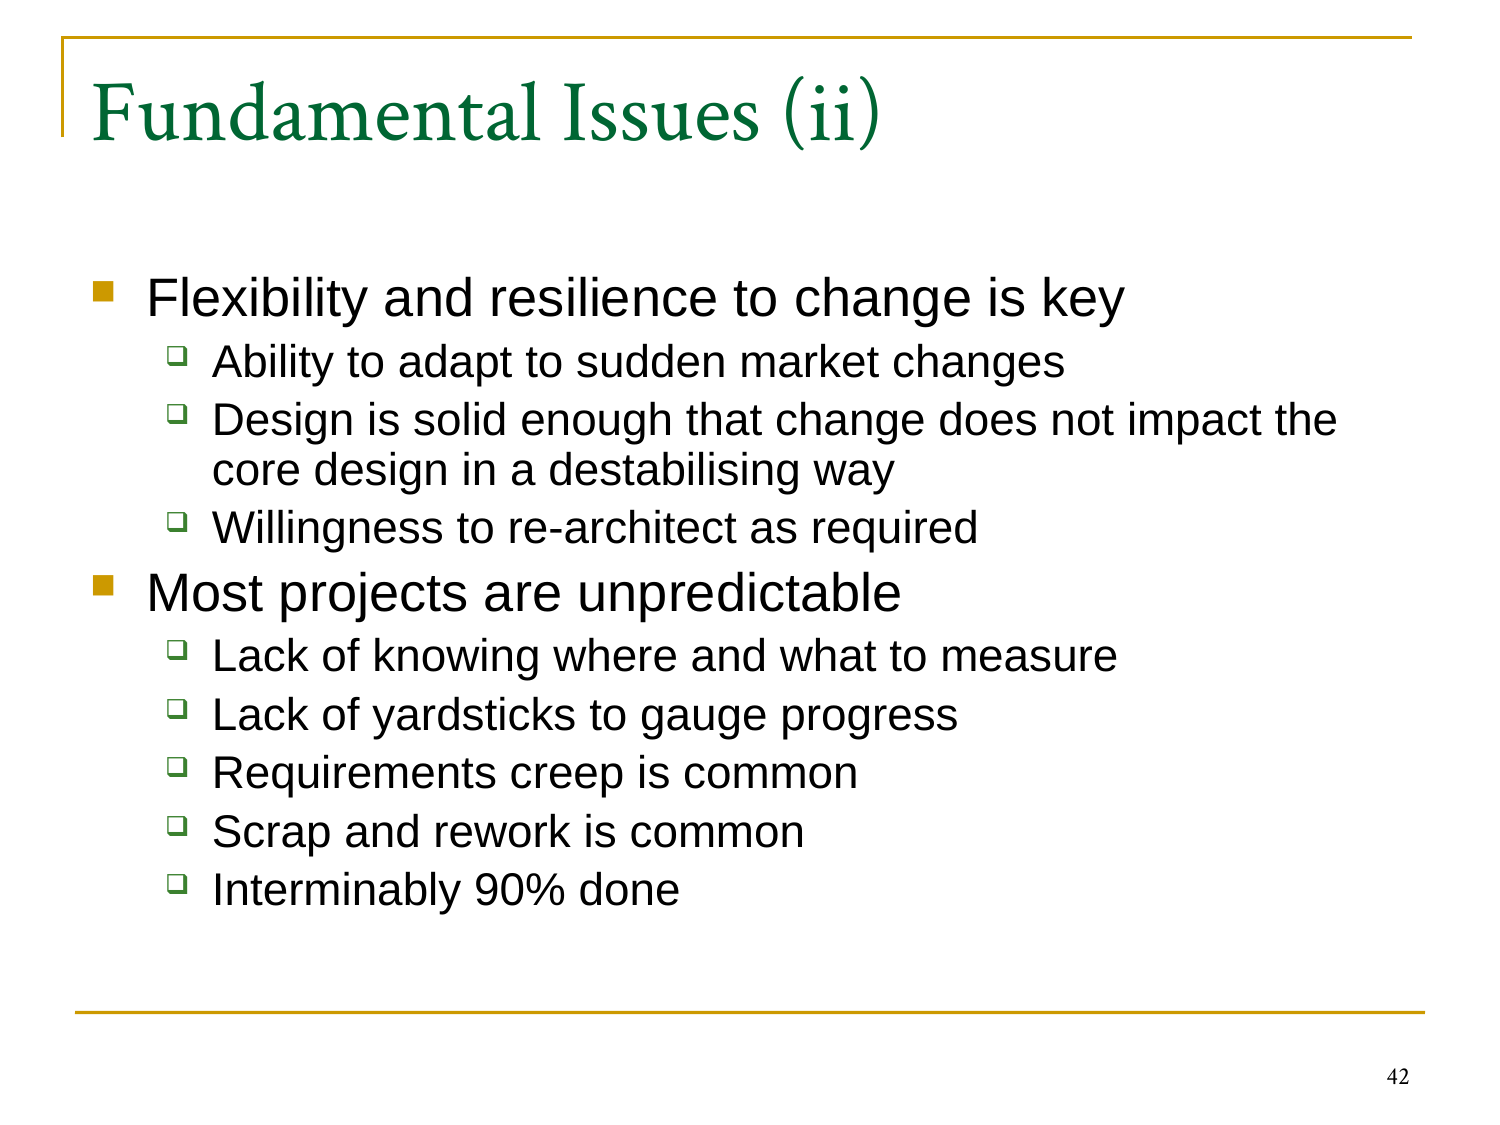

# Fundamental Issues (ii)
Flexibility and resilience to change is key
Ability to adapt to sudden market changes
Design is solid enough that change does not impact the core design in a destabilising way
Willingness to re-architect as required
Most projects are unpredictable
Lack of knowing where and what to measure
Lack of yardsticks to gauge progress
Requirements creep is common
Scrap and rework is common
Interminably 90% done
42